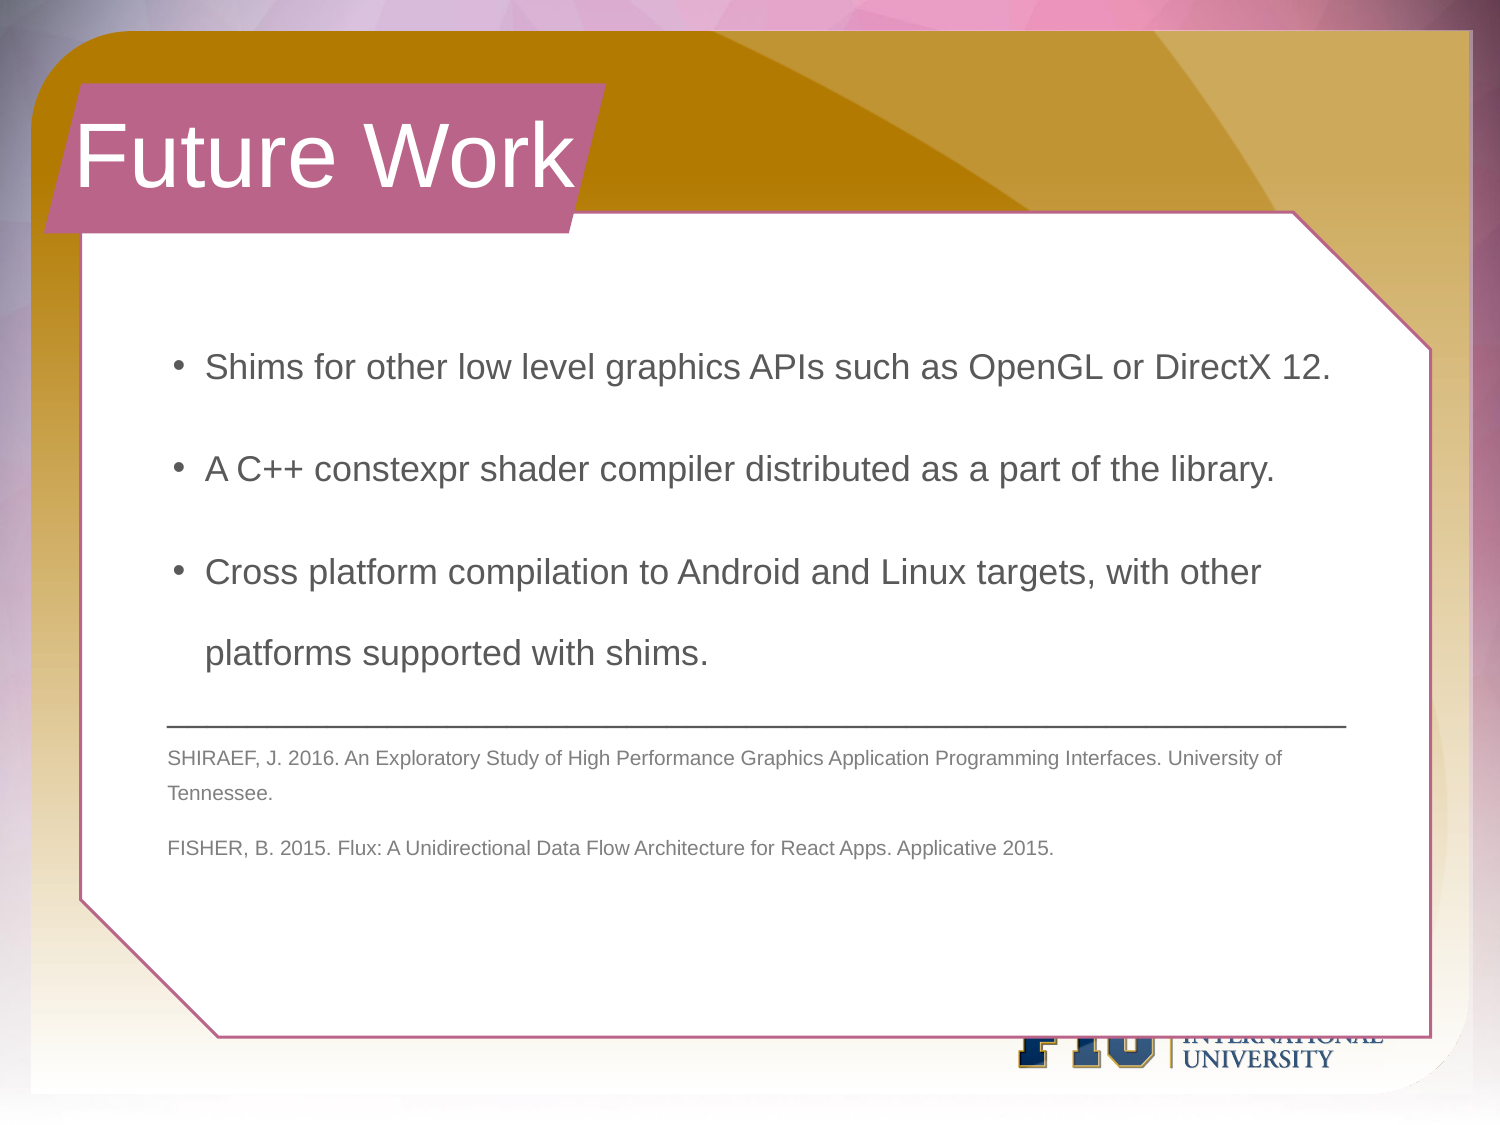

# Future Work

Shims for other low level graphics APIs such as OpenGL or DirectX 12.
A C++ constexpr shader compiler distributed as a part of the library.
Cross platform compilation to Android and Linux targets, with other platforms supported with shims.
___________________________________________________________
SHIRAEF, J. 2016. An Exploratory Study of High Performance Graphics Application Programming Interfaces. University of Tennessee.
FISHER, B. 2015. Flux: A Unidirectional Data Flow Architecture for React Apps. Applicative 2015.